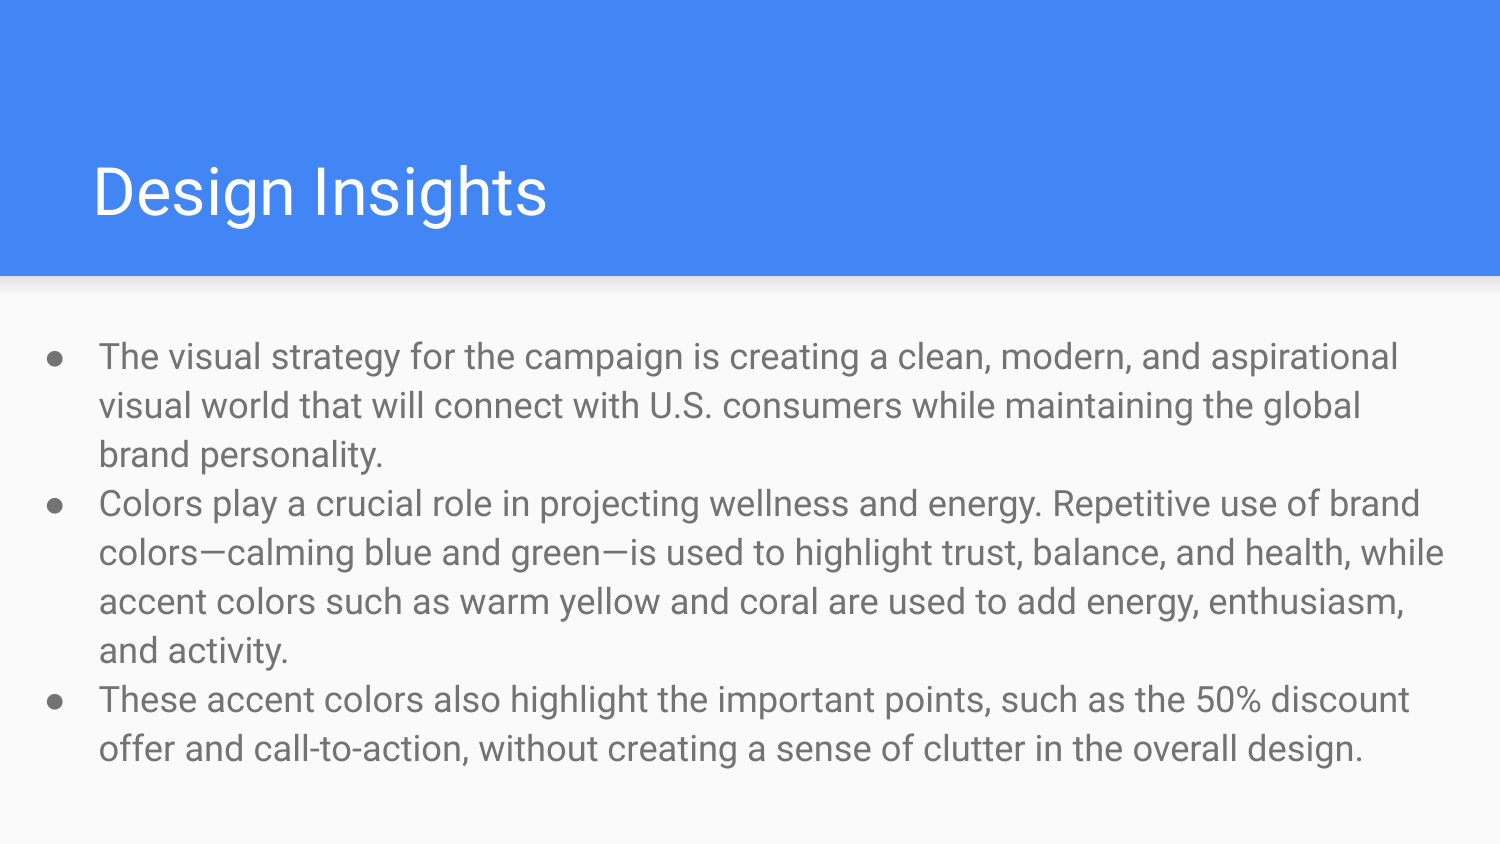

# Design Insights
The visual strategy for the campaign is creating a clean, modern, and aspirational visual world that will connect with U.S. consumers while maintaining the global brand personality.
Colors play a crucial role in projecting wellness and energy. Repetitive use of brand colors—calming blue and green—is used to highlight trust, balance, and health, while accent colors such as warm yellow and coral are used to add energy, enthusiasm, and activity.
These accent colors also highlight the important points, such as the 50% discount offer and call-to-action, without creating a sense of clutter in the overall design.